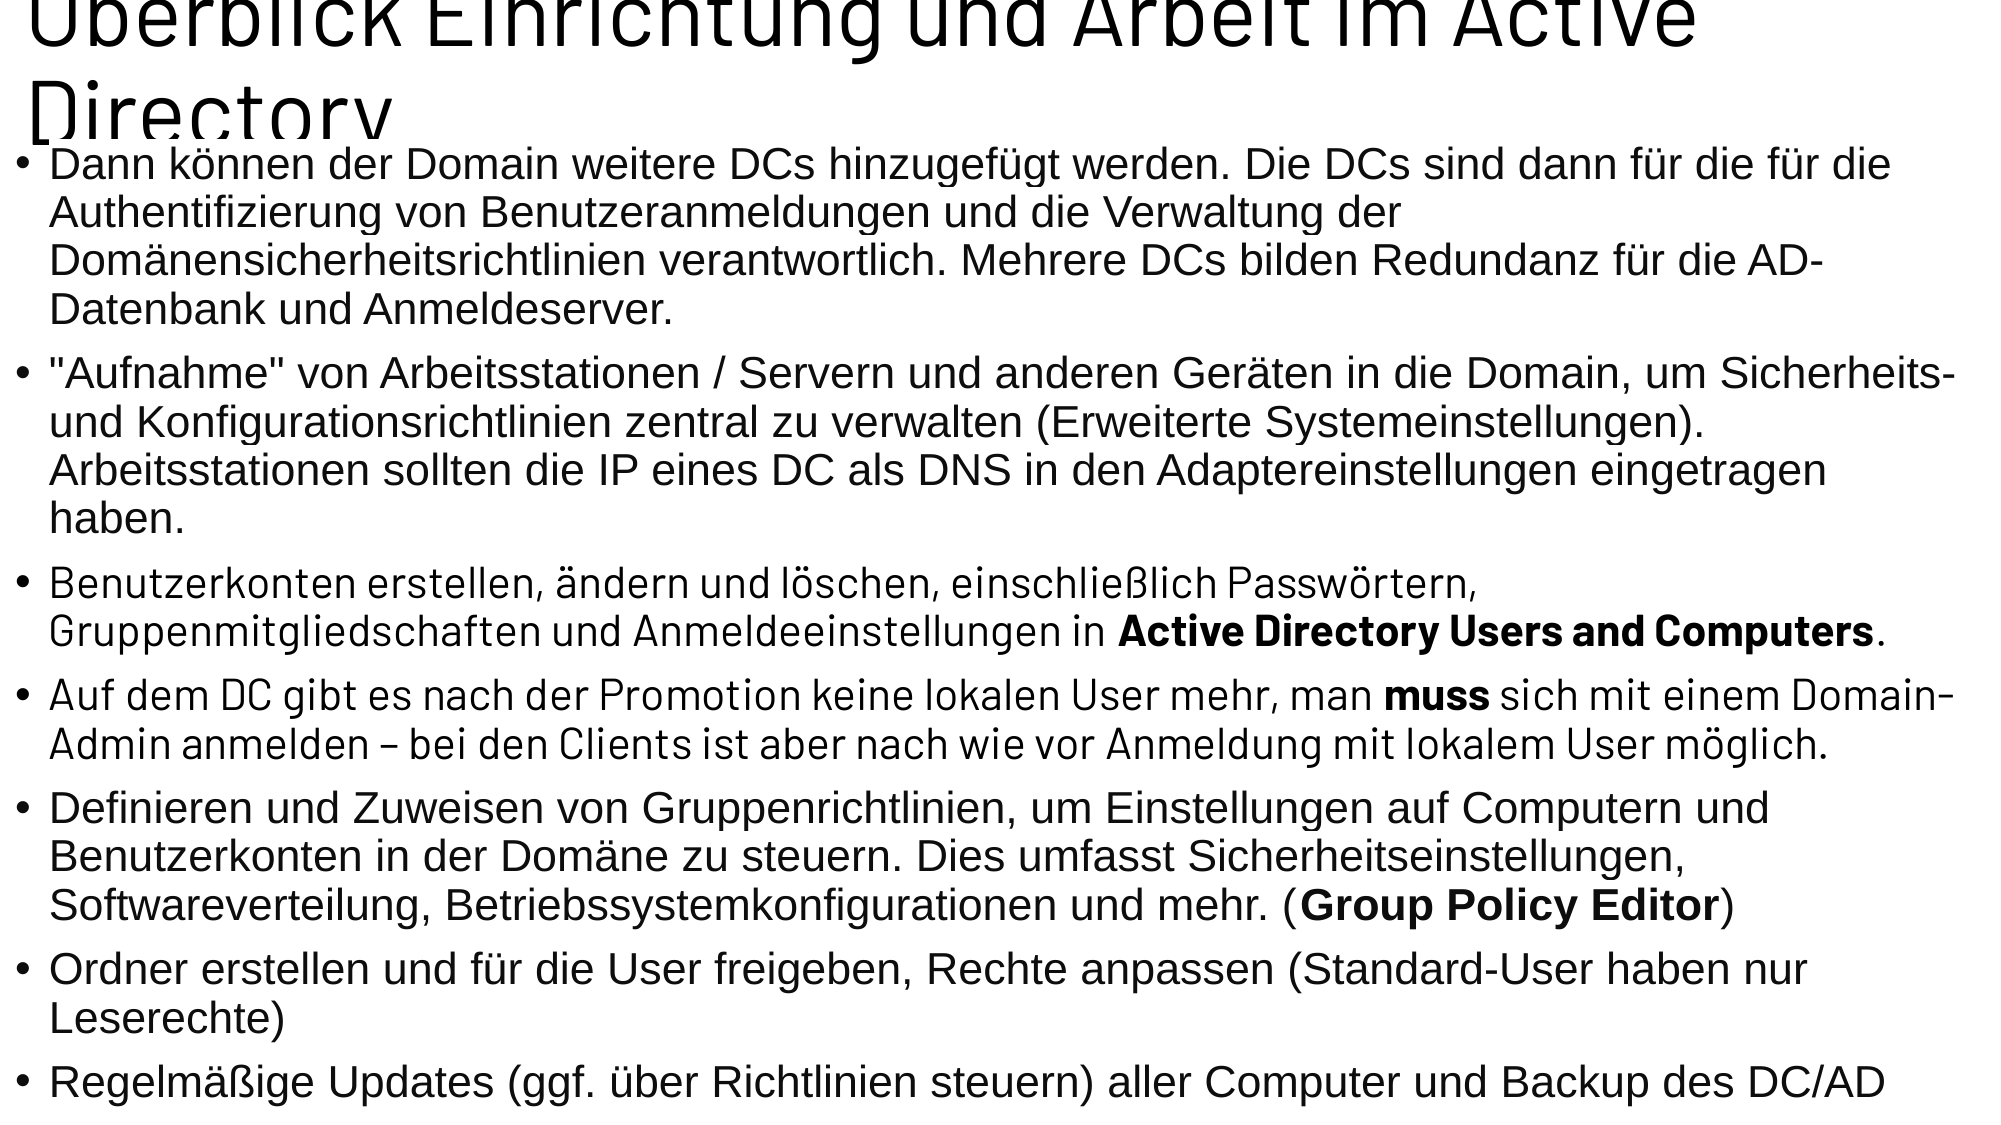

# Überblick Einrichtung und Arbeit im Active Directory
Dann können der Domain weitere DCs hinzugefügt werden. Die DCs sind dann für die für die Authentifizierung von Benutzeranmeldungen und die Verwaltung der Domänensicherheitsrichtlinien verantwortlich. Mehrere DCs bilden Redundanz für die AD-Datenbank und Anmeldeserver.
"Aufnahme" von Arbeitsstationen / Servern und anderen Geräten in die Domain, um Sicherheits- und Konfigurationsrichtlinien zentral zu verwalten (Erweiterte Systemeinstellungen). Arbeitsstationen sollten die IP eines DC als DNS in den Adaptereinstellungen eingetragen haben.
Benutzerkonten erstellen, ändern und löschen, einschließlich Passwörtern, Gruppenmitgliedschaften und Anmeldeeinstellungen in Active Directory Users and Computers.
Auf dem DC gibt es nach der Promotion keine lokalen User mehr, man muss sich mit einem Domain-Admin anmelden – bei den Clients ist aber nach wie vor Anmeldung mit lokalem User möglich.
Definieren und Zuweisen von Gruppenrichtlinien, um Einstellungen auf Computern und Benutzerkonten in der Domäne zu steuern. Dies umfasst Sicherheitseinstellungen, Softwareverteilung, Betriebssystemkonfigurationen und mehr. (Group Policy Editor)
Ordner erstellen und für die User freigeben, Rechte anpassen (Standard-User haben nur Leserechte)
Regelmäßige Updates (ggf. über Richtlinien steuern) aller Computer und Backup des DC/AD